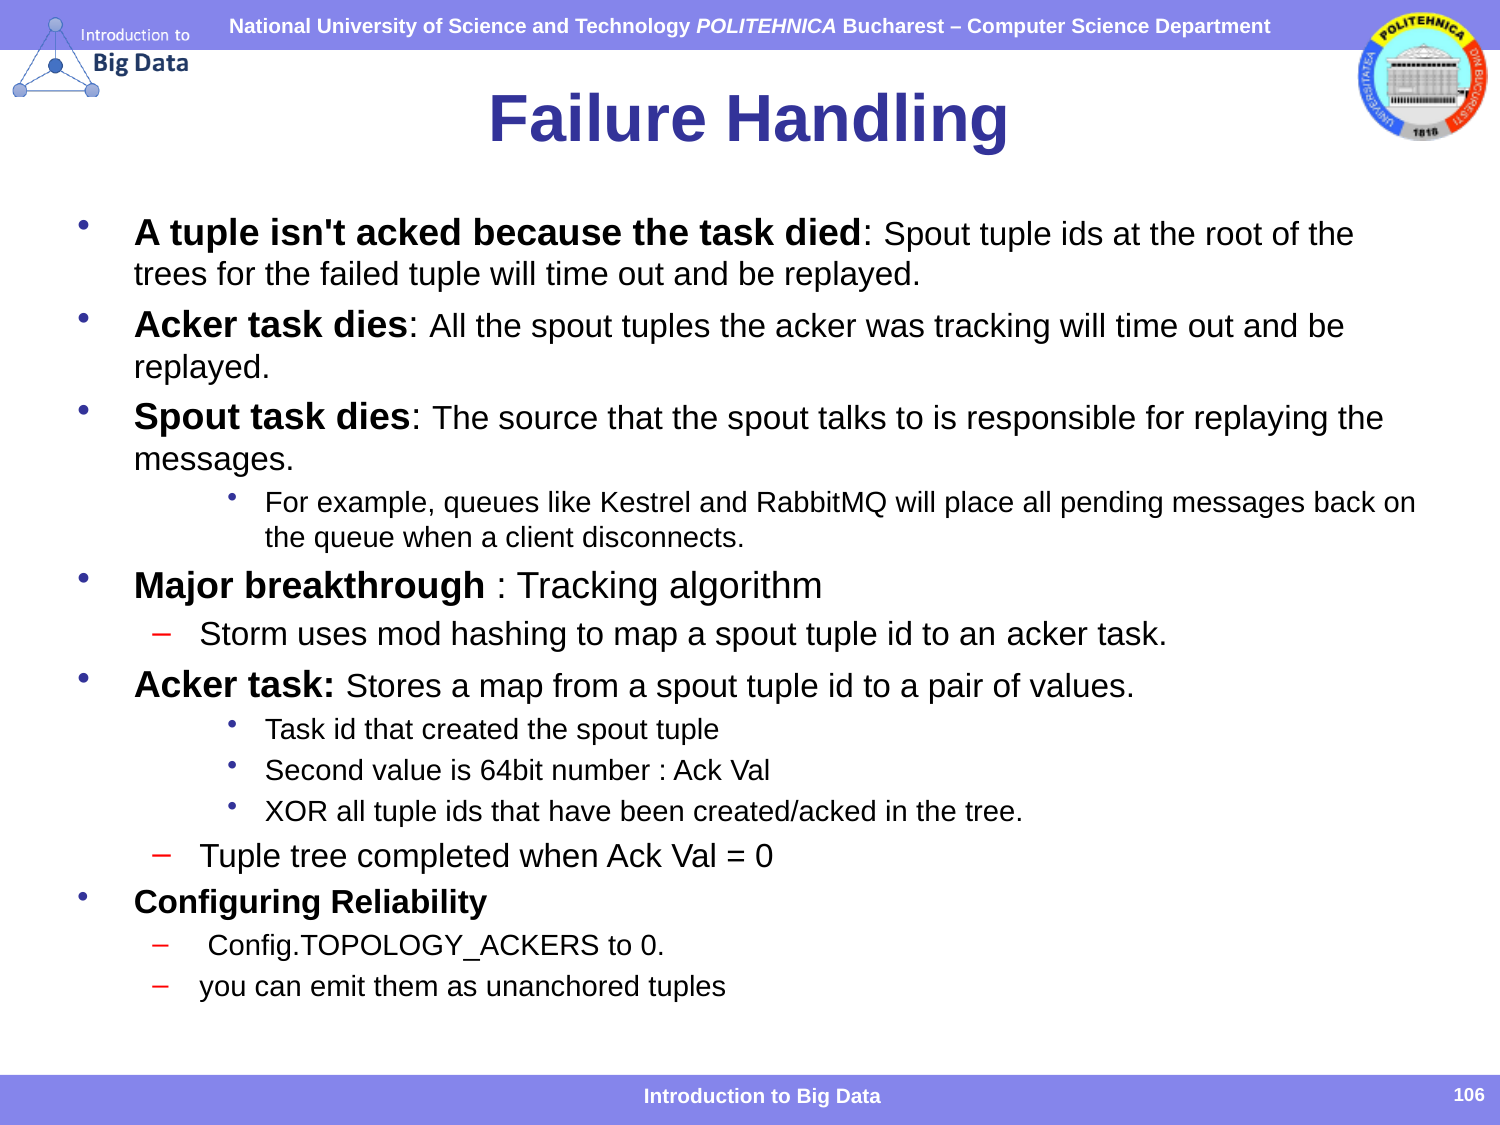

# Failure Handling
A tuple isn't acked because the task died: Spout tuple ids at the root of the trees for the failed tuple will time out and be replayed.
Acker task dies: All the spout tuples the acker was tracking will time out and be replayed.
Spout task dies: The source that the spout talks to is responsible for replaying the messages.
For example, queues like Kestrel and RabbitMQ will place all pending messages back on the queue when a client disconnects.
Major breakthrough : Tracking algorithm
Storm uses mod hashing to map a spout tuple id to an acker task.
Acker task: Stores a map from a spout tuple id to a pair of values.
Task id that created the spout tuple
Second value is 64bit number : Ack Val
XOR all tuple ids that have been created/acked in the tree.
Tuple tree completed when Ack Val = 0
Configuring Reliability
 Config.TOPOLOGY_ACKERS to 0.
you can emit them as unanchored tuples
Introduction to Big Data
106